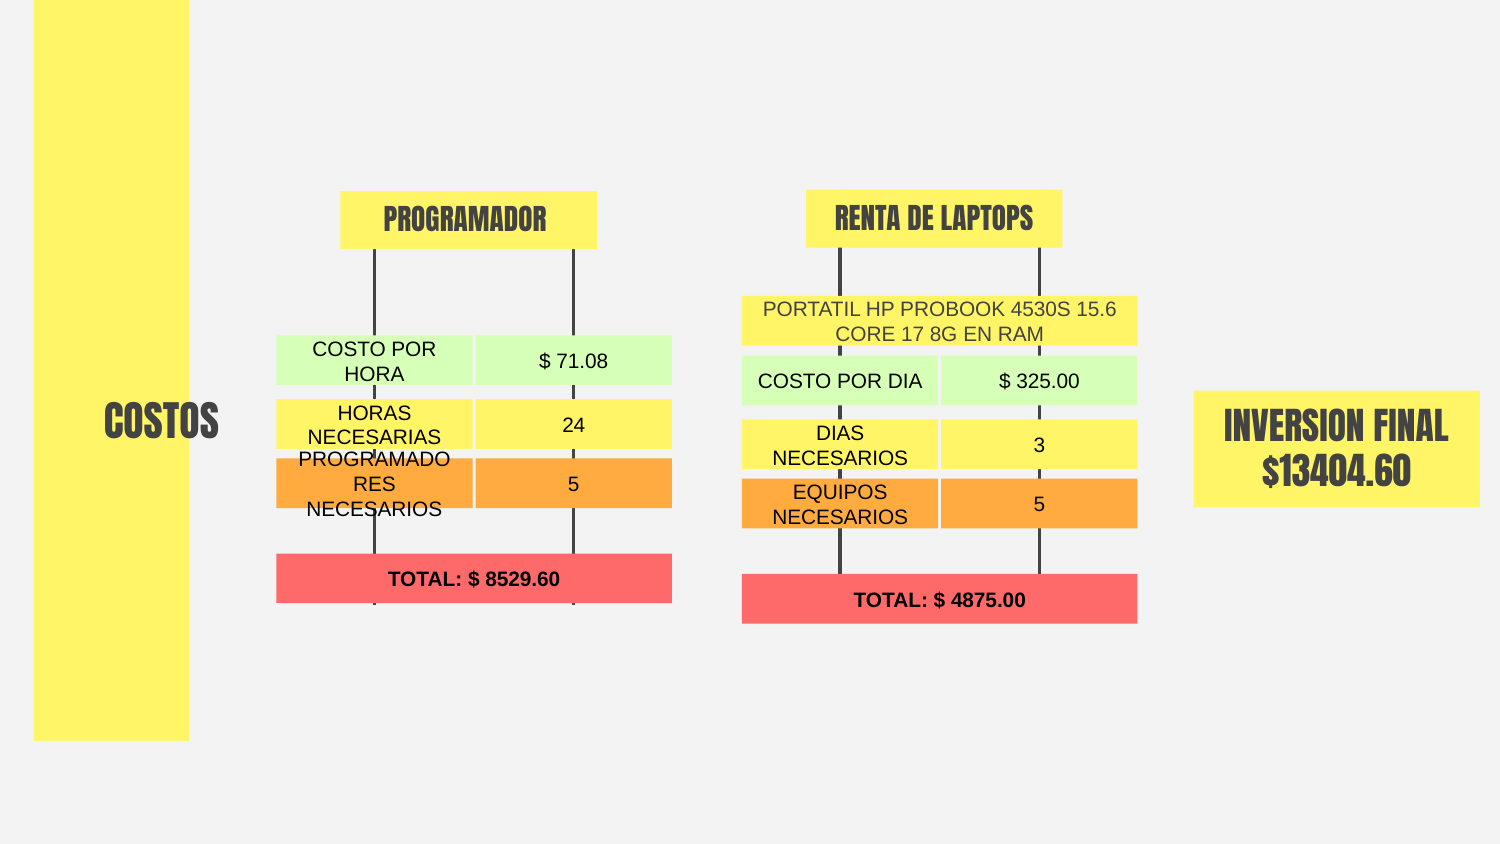

RENTA DE LAPTOPS
PROGRAMADOR
PORTATIL HP PROBOOK 4530S 15.6 CORE 17 8G EN RAM
COSTO POR HORA
$ 71.08
# COSTOS
COSTO POR DIA
$ 325.00
INVERSION FINAL
$13404.60
HORAS NECESARIAS
24
DIAS NECESARIOS
3
PROGRAMADORES NECESARIOS
5
EQUIPOS NECESARIOS
5
TOTAL: $ 8529.60
TOTAL: $ 4875.00